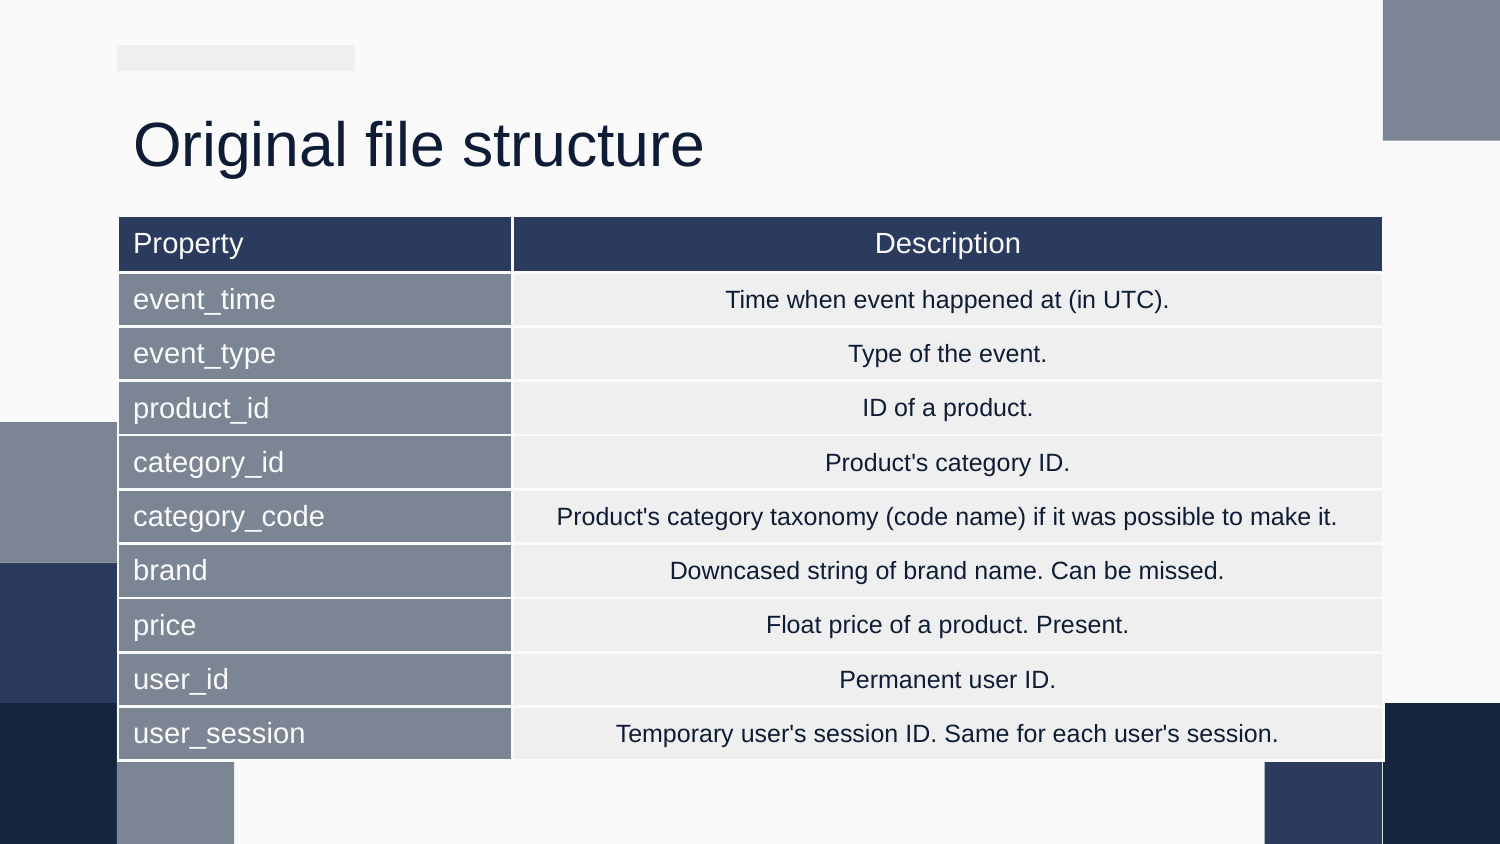

# Original file structure
| Property | Description |
| --- | --- |
| event\_time | Time when event happened at (in UTC). |
| event\_type | Type of the event. |
| product\_id | ID of a product. |
| category\_id | Product's category ID. |
| category\_code | Product's category taxonomy (code name) if it was possible to make it. |
| brand | Downcased string of brand name. Can be missed. |
| price | Float price of a product. Present. |
| user\_id | Permanent user ID. |
| user\_session | Temporary user's session ID. Same for each user's session. |